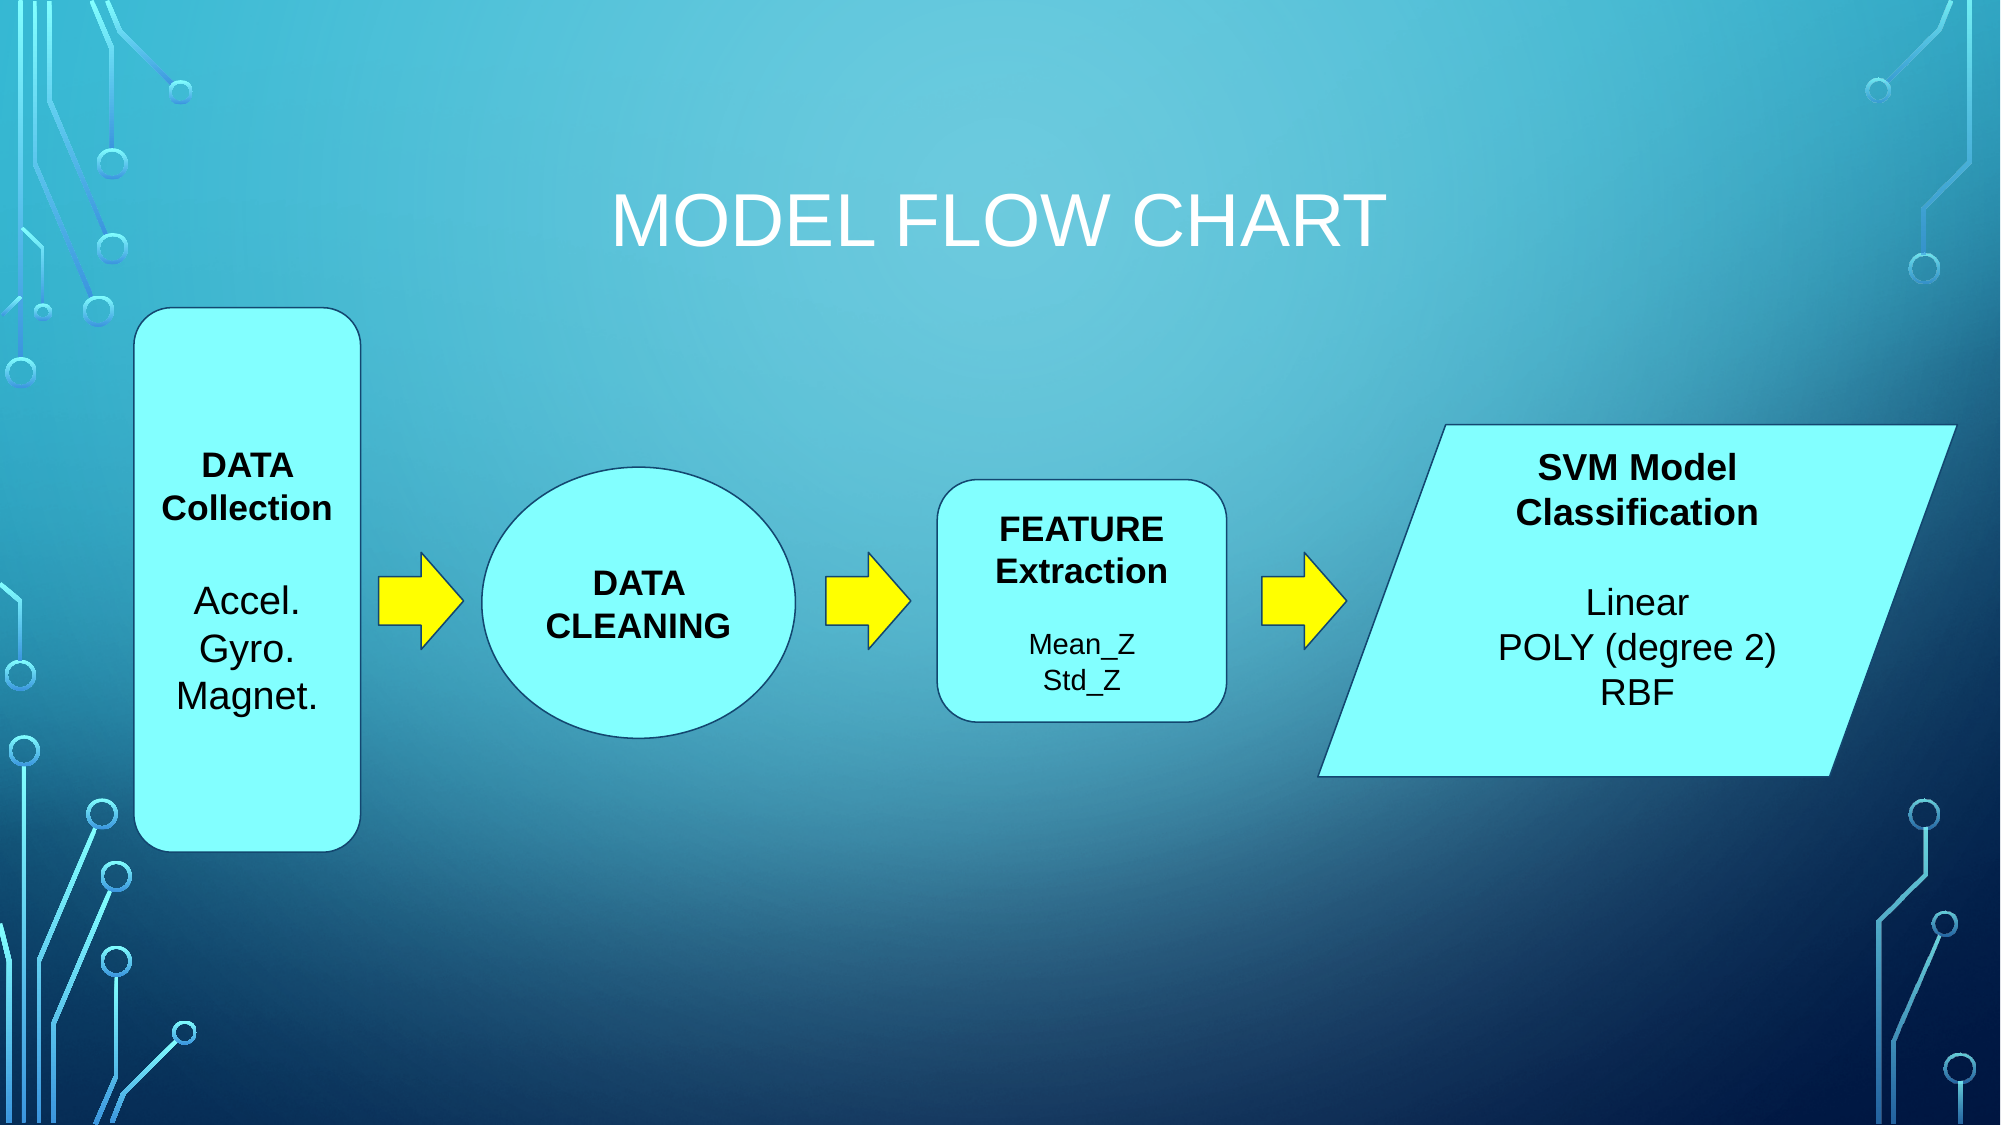

# MODEL FLOW CHART
DATA Collection

Accel.
Gyro.
Magnet.
SVM Model Classification

Linear
POLY (degree 2)
RBF

DATA CLEANING
FEATURE Extraction

Mean_Z
Std_Z